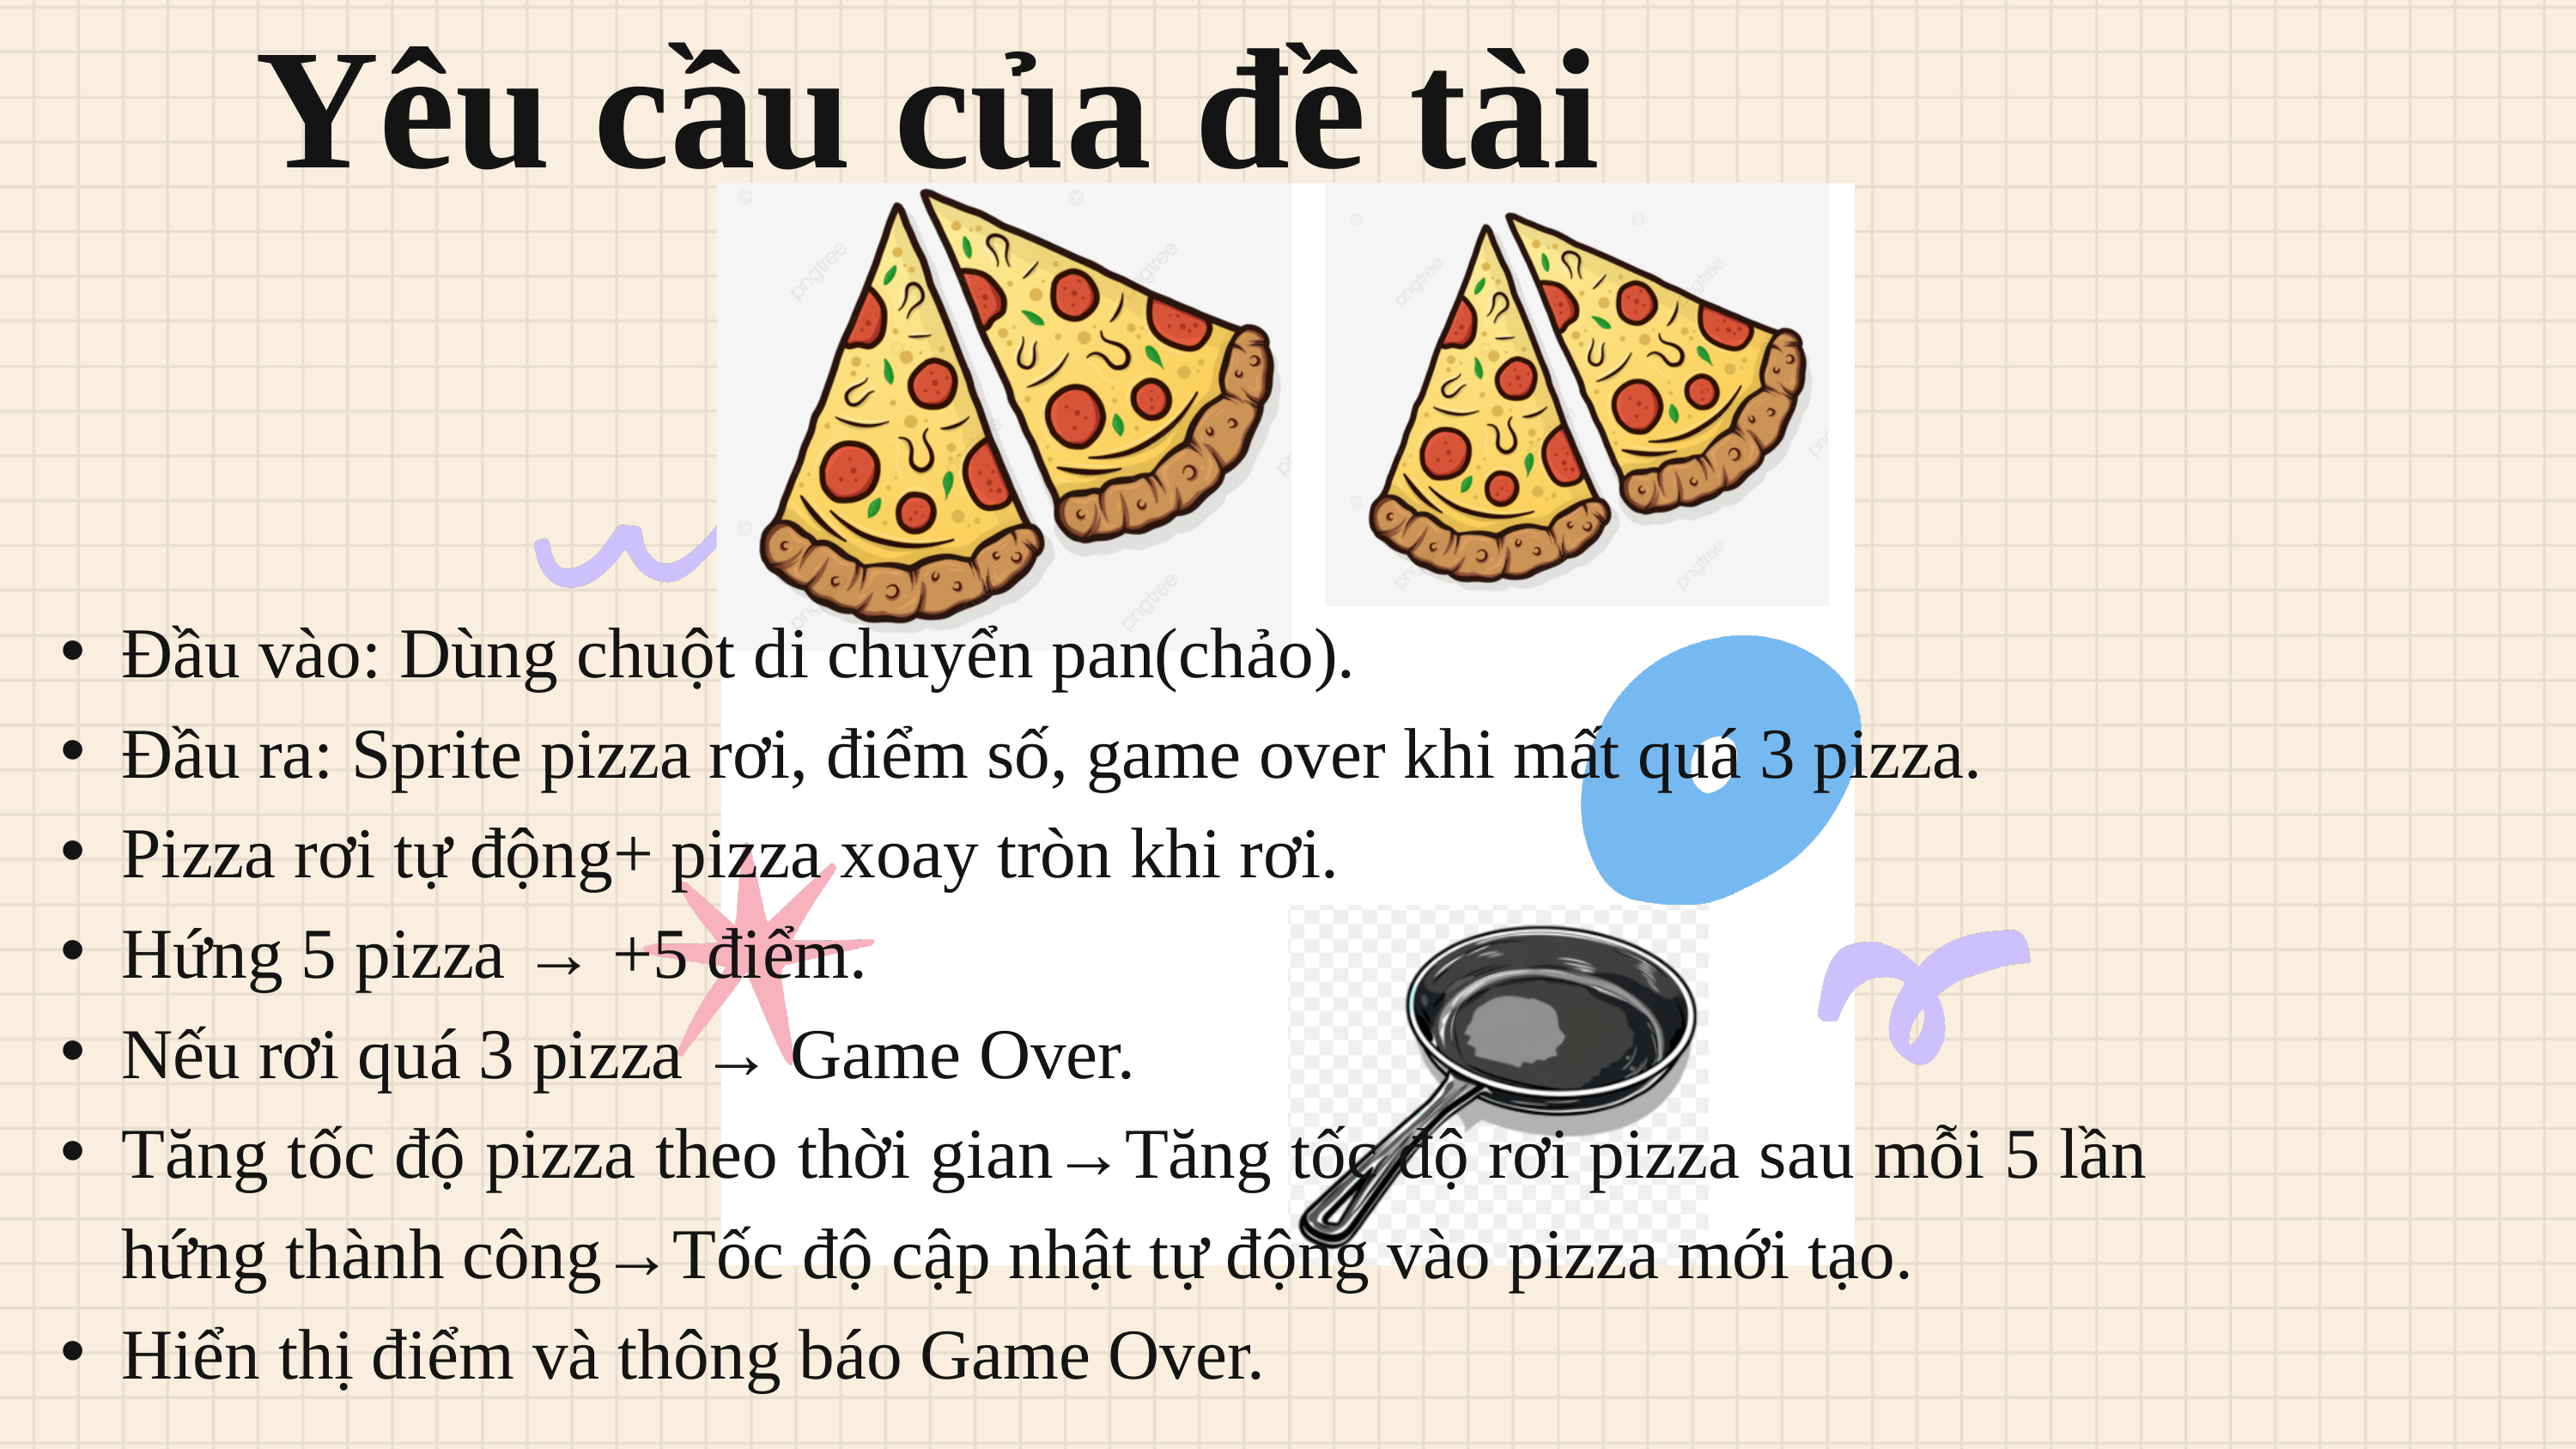

Yêu cầu của đề tài

Đầu vào: Dùng chuột di chuyển pan(chảo).
Đầu ra: Sprite pizza rơi, điểm số, game over khi mất quá 3 pizza.
Pizza rơi tự động+ pizza xoay tròn khi rơi.
Hứng 5 pizza → +5 điểm.
Nếu rơi quá 3 pizza → Game Over.
Tăng tốc độ pizza theo thời gian→Tăng tốc độ rơi pizza sau mỗi 5 lần hứng thành công→Tốc độ cập nhật tự động vào pizza mới tạo.
Hiển thị điểm và thông báo Game Over.